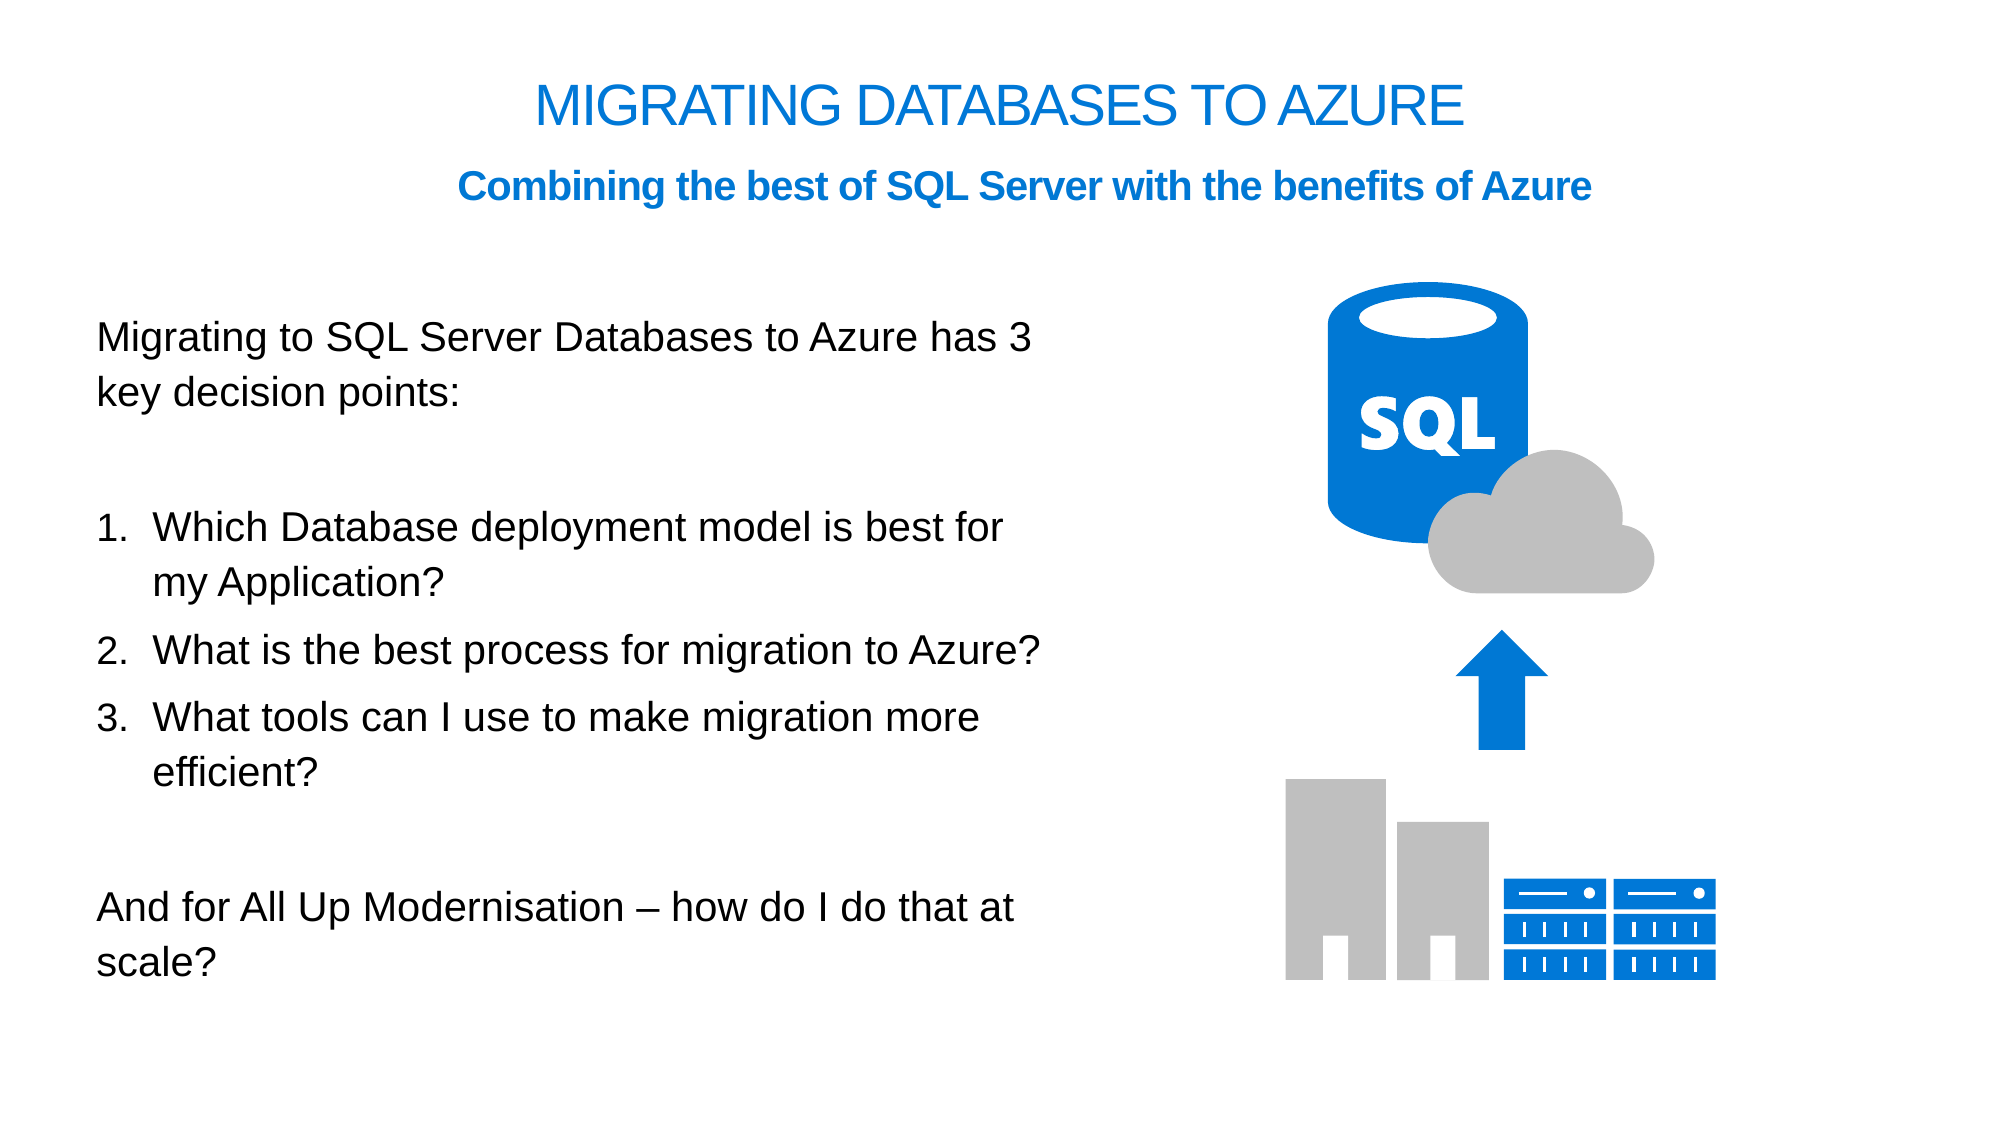

# Migrating databases to azure
Combining the best of SQL Server with the benefits of Azure

Migrating to SQL Server Databases to Azure has 3 key decision points:

Which Database deployment model is best for my Application?
What is the best process for migration to Azure?
What tools can I use to make migration more efficient?

And for All Up Modernisation – how do I do that at scale?